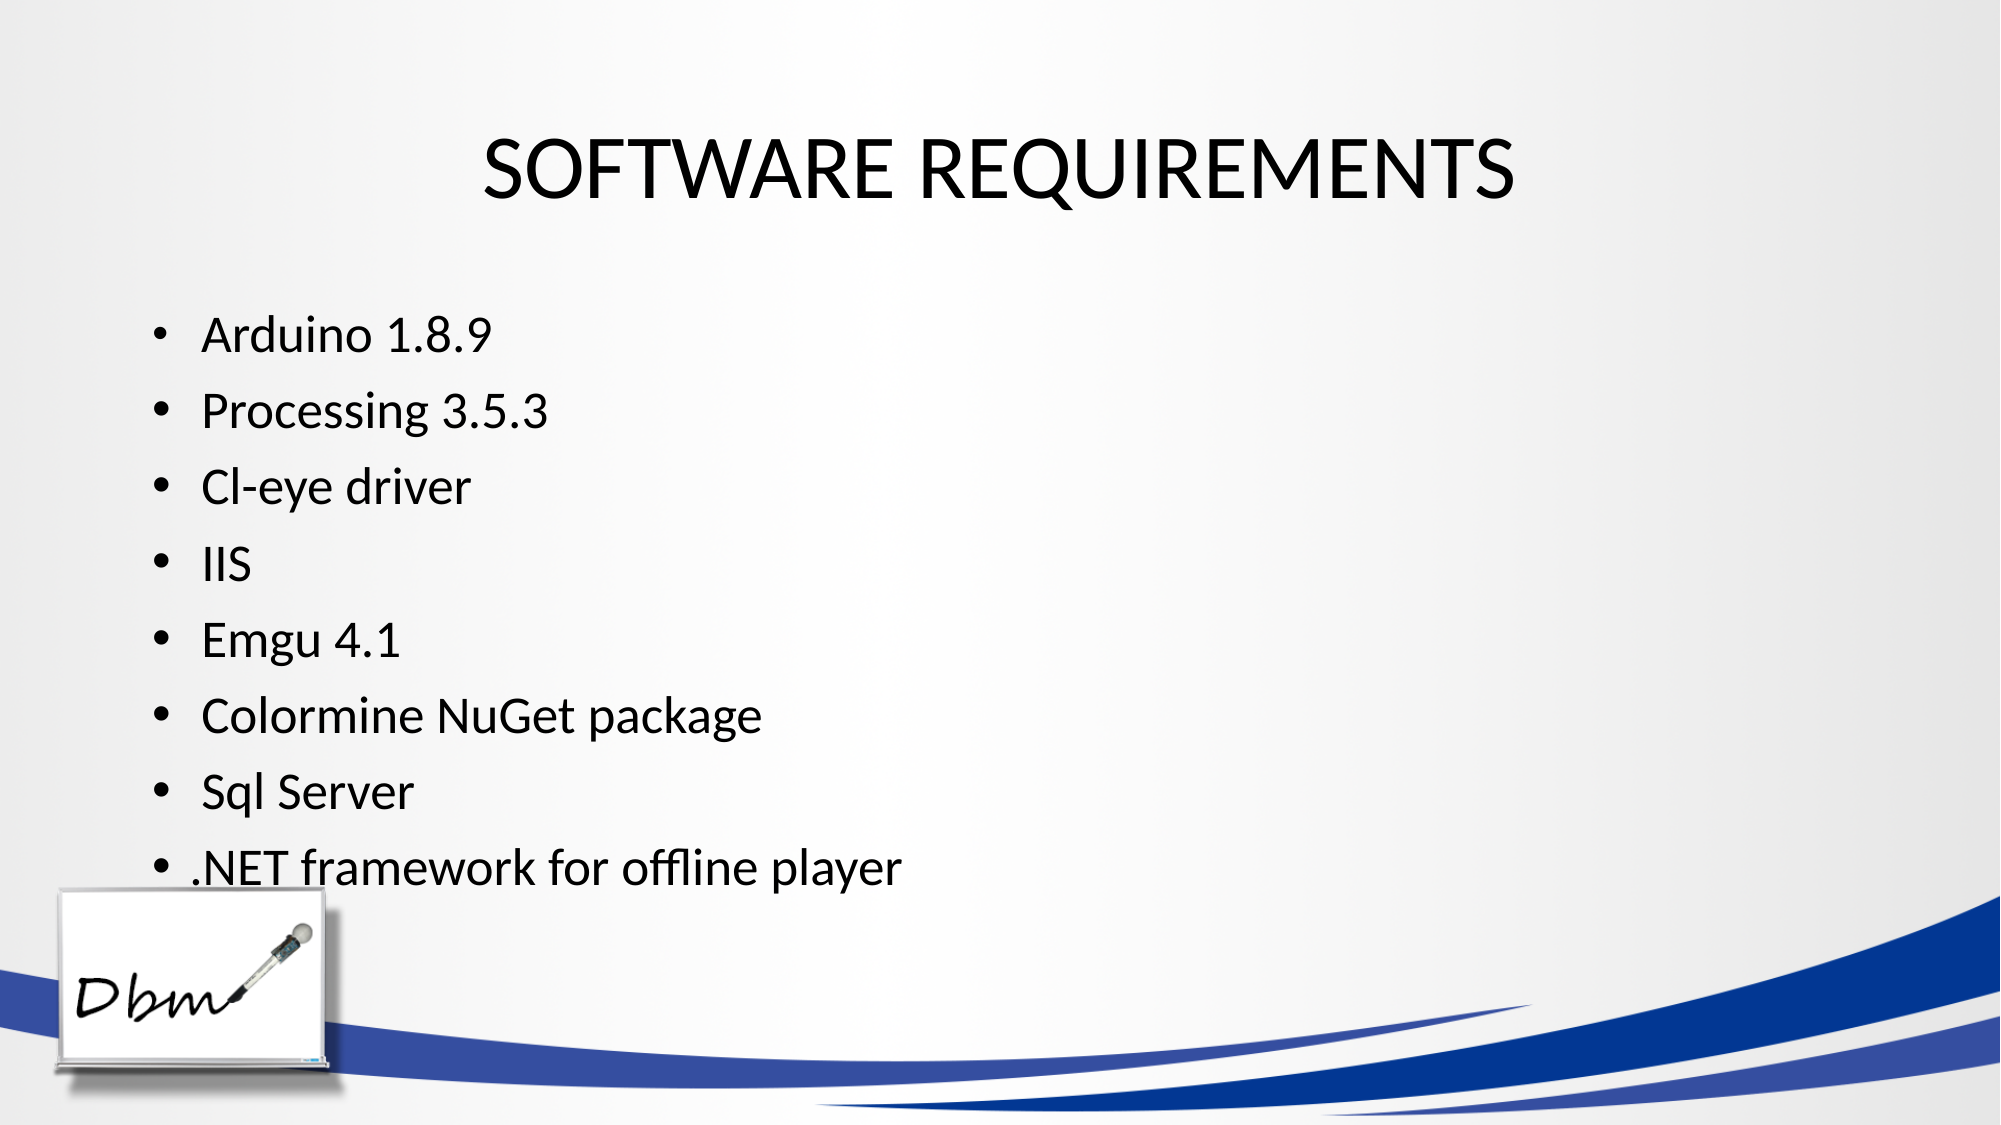

# SOFTWARE REQUIREMENTS
 Arduino 1.8.9
 Processing 3.5.3
 Cl-eye driver
 IIS
 Emgu 4.1
 Colormine NuGet package
 Sql Server
.NET framework for offline player